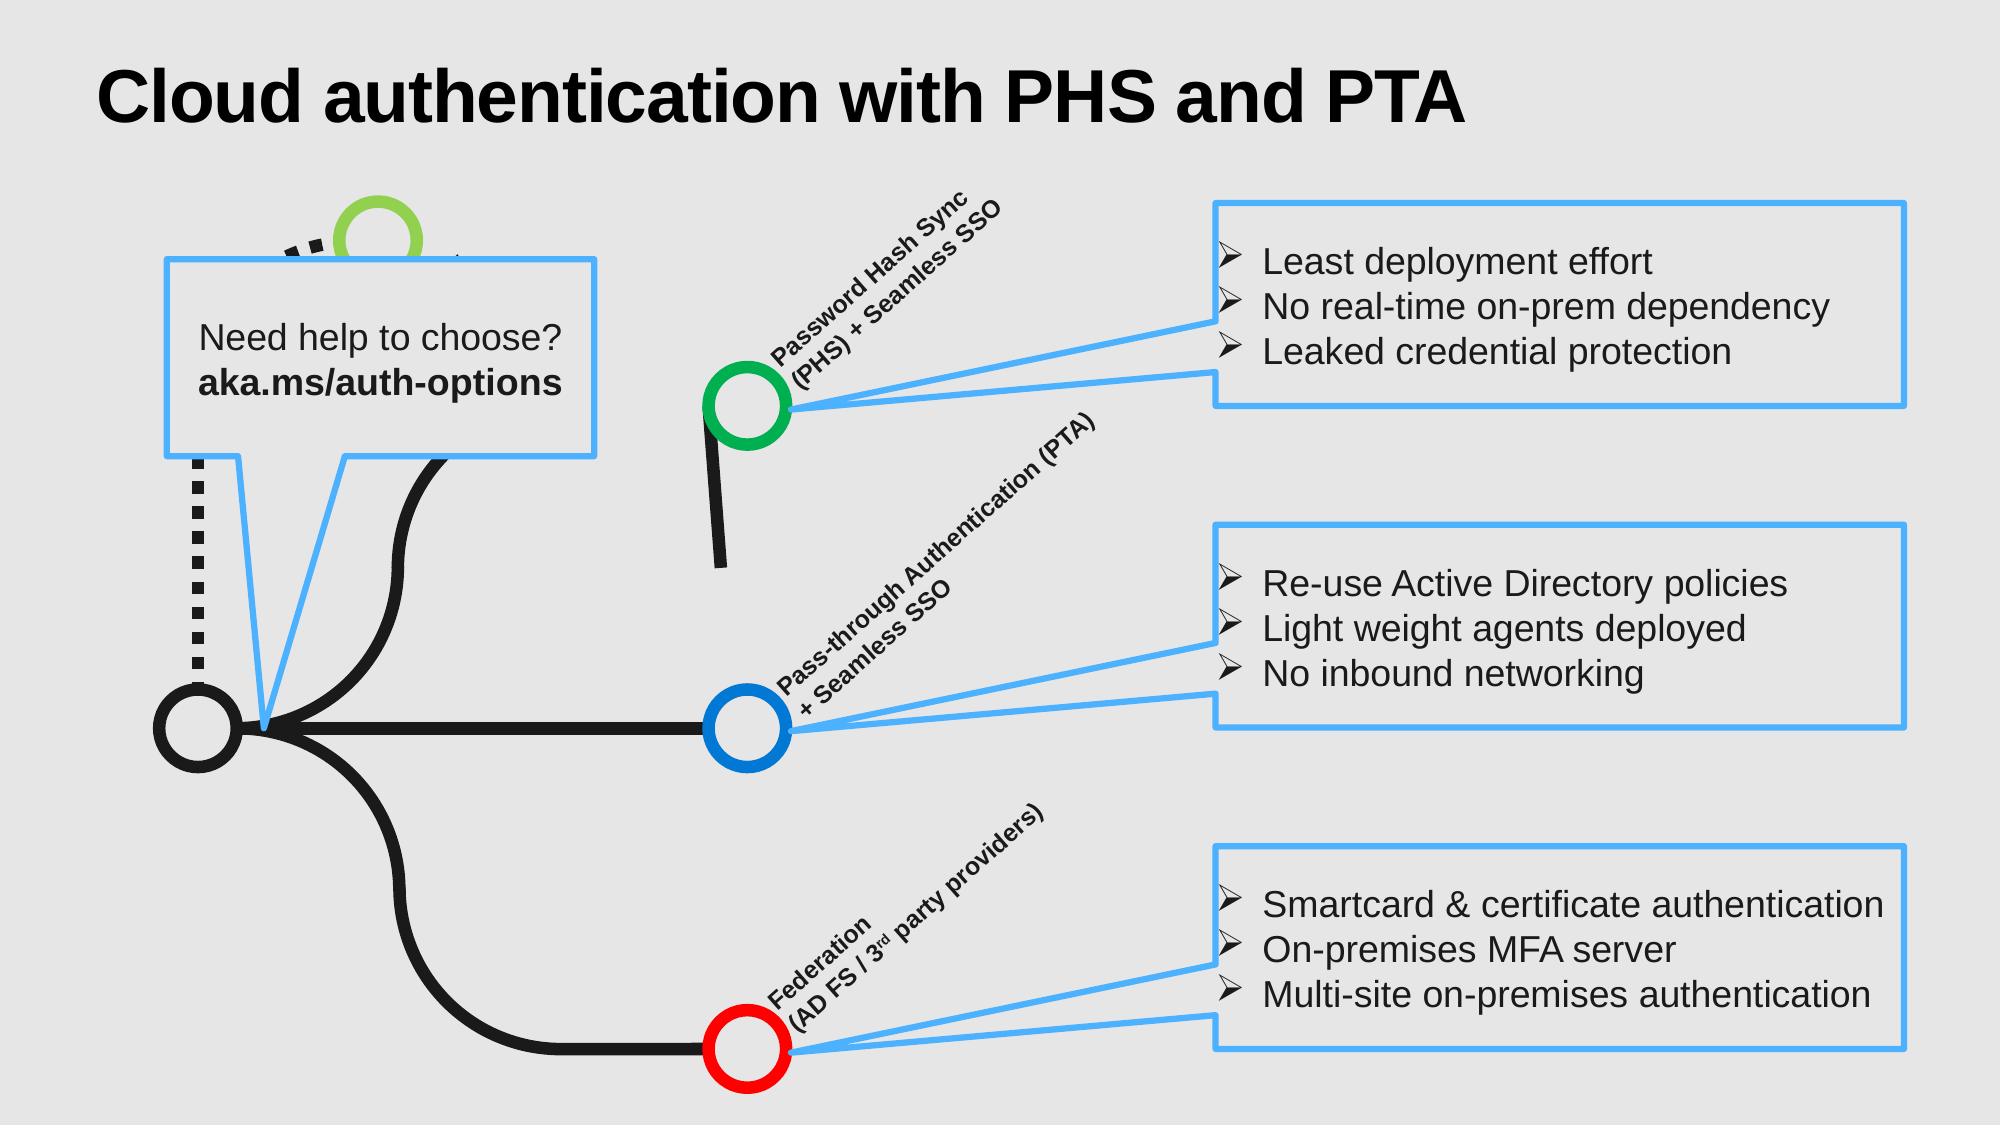

# Cloud authentication with PHS and PTA

Least deployment effort
No real-time on-prem dependency
Leaked credential protection
Password Hash Sync (PHS) + Seamless SSO

Cloud-only
Need help to choose? aka.ms/auth-options

Re-use Active Directory policies
Light weight agents deployed
No inbound networking
Pass-through Authentication (PTA) + Seamless SSO

Smartcard & certificate authentication
On-premises MFA server
Multi-site on-premises authentication
Federation
(AD FS / 3rd party providers)